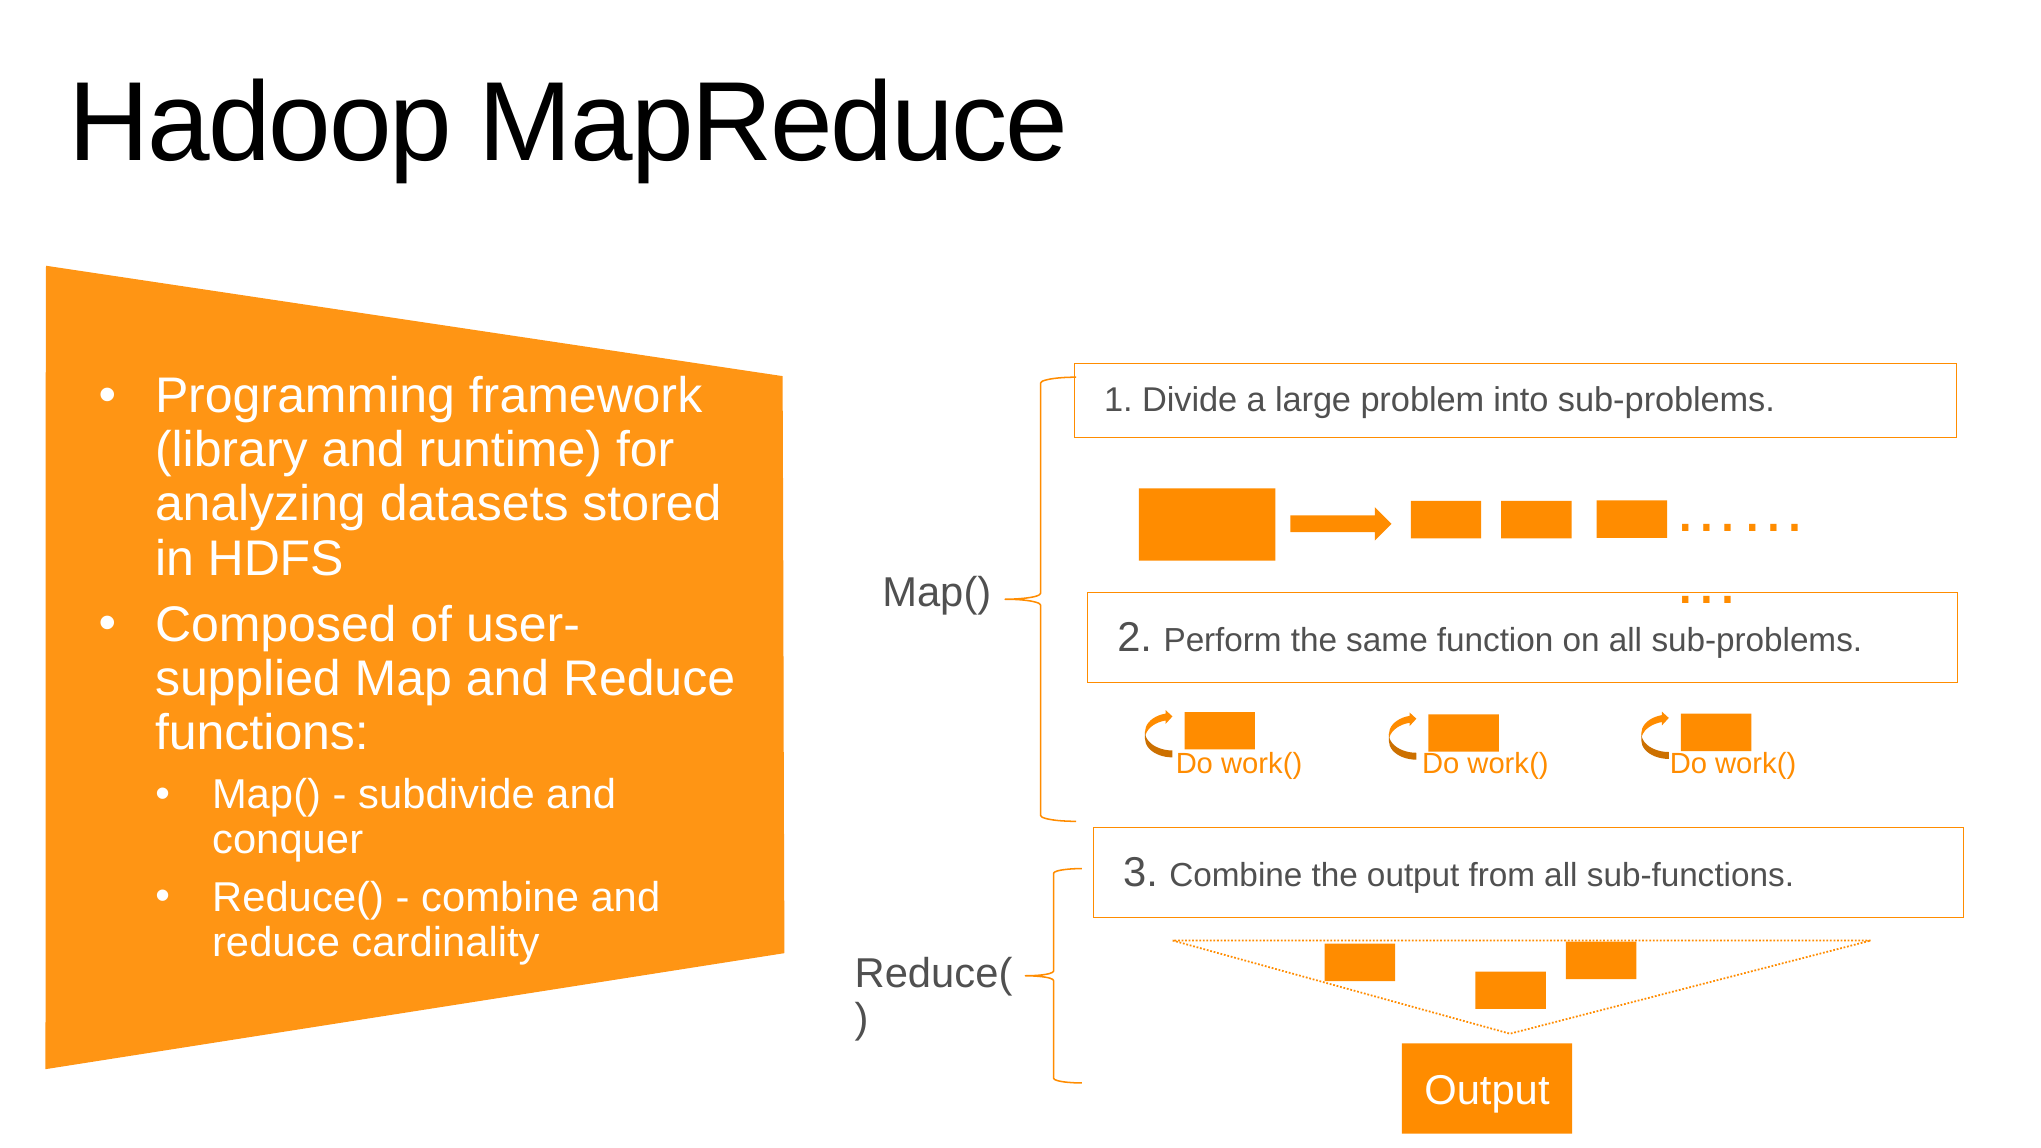

# Hadoop MapReduce
Programming framework (library and runtime) for analyzing datasets stored in HDFS
Composed of user-supplied Map and Reduce functions:
Map() - subdivide and conquer
Reduce() - combine and reduce cardinality
1. Divide a large problem into sub-problems.

………

Map()
2. Perform the same function on all sub-problems.

Do work()
Do work()
Do work()
3. Combine the output from all sub-functions.

Reduce()

Output